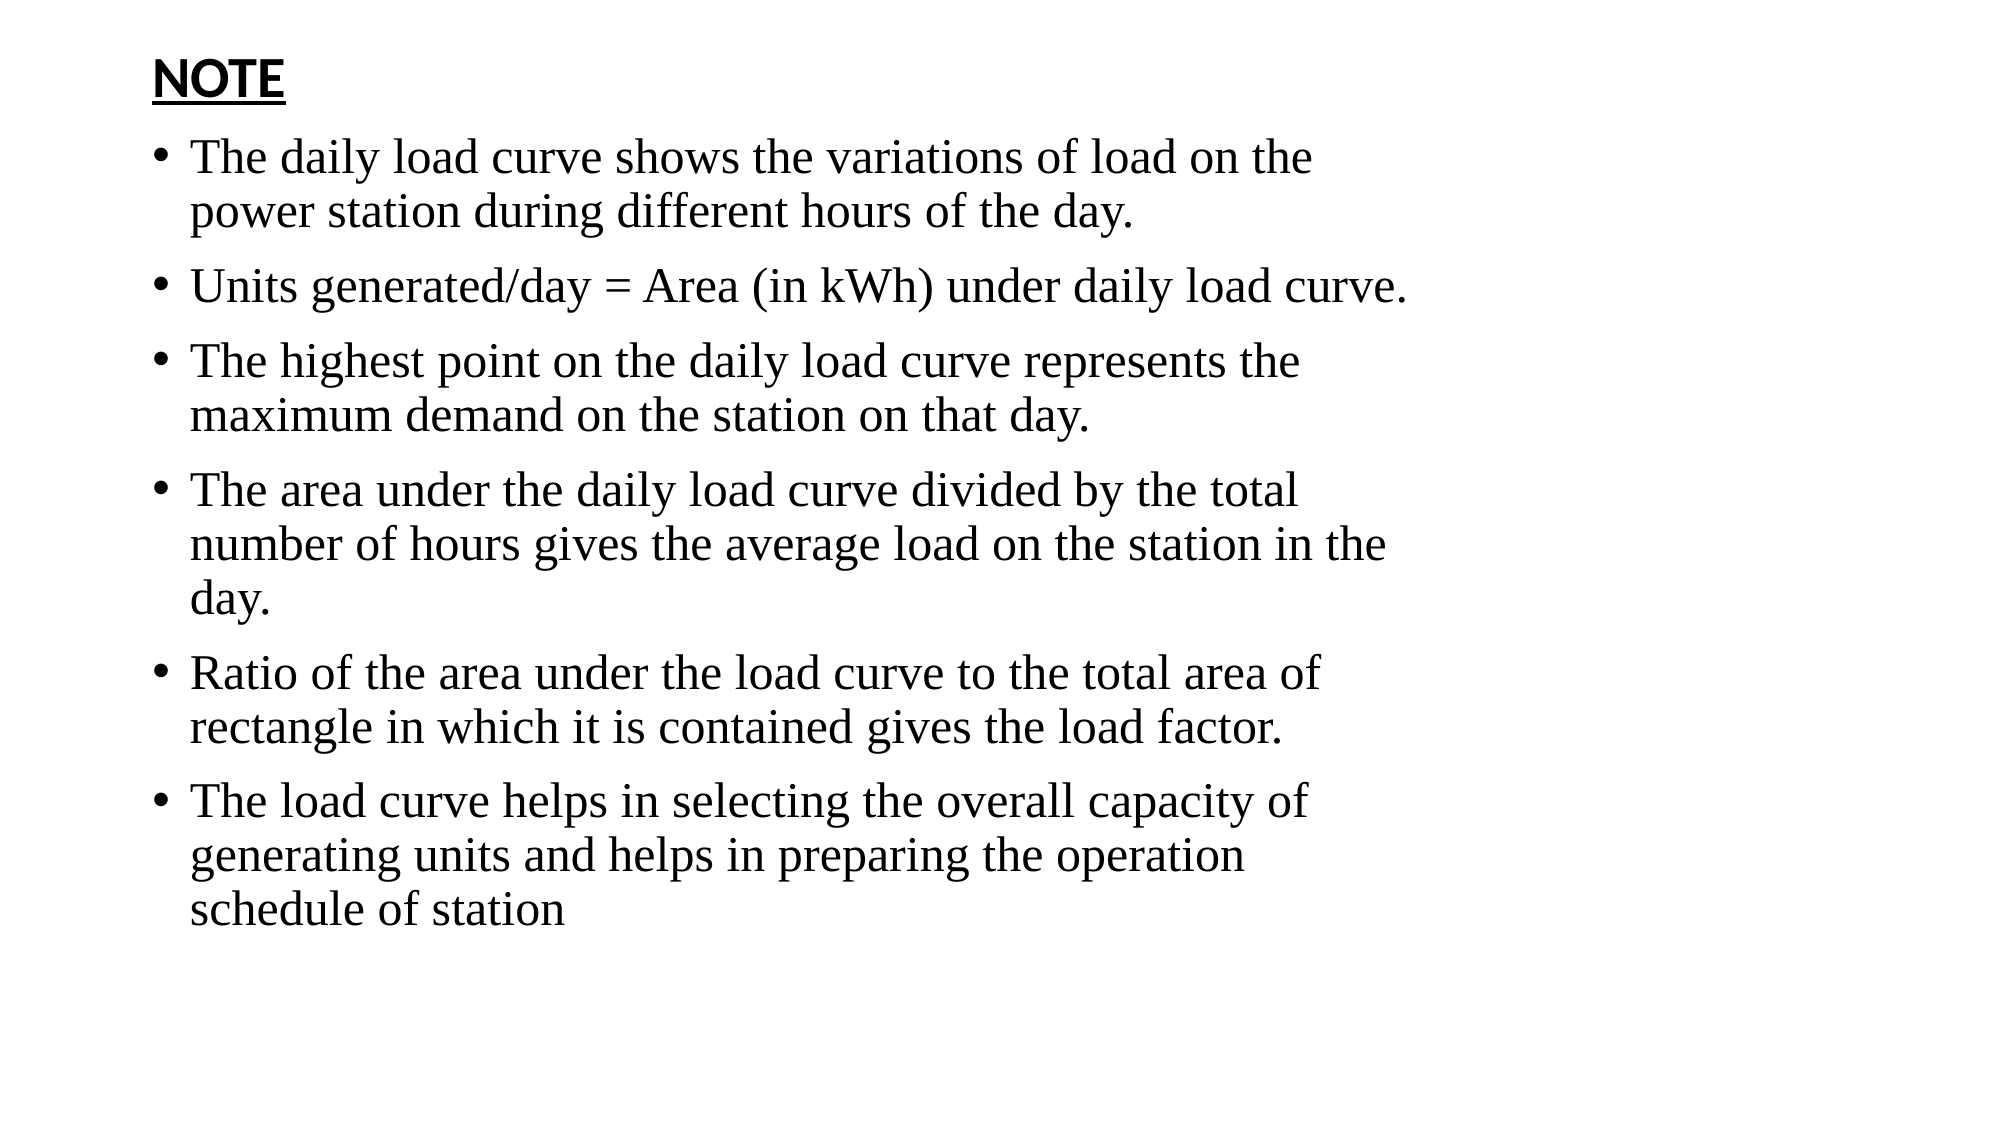

NOTE
The daily load curve shows the variations of load on the power station during different hours of the day.
Units generated/day = Area (in kWh) under daily load curve.
The highest point on the daily load curve represents the maximum demand on the station on that day.
The area under the daily load curve divided by the total number of hours gives the average load on the station in the day.
Ratio of the area under the load curve to the total area of rectangle in which it is contained gives the load factor.
The load curve helps in selecting the overall capacity of generating units and helps in preparing the operation schedule of station